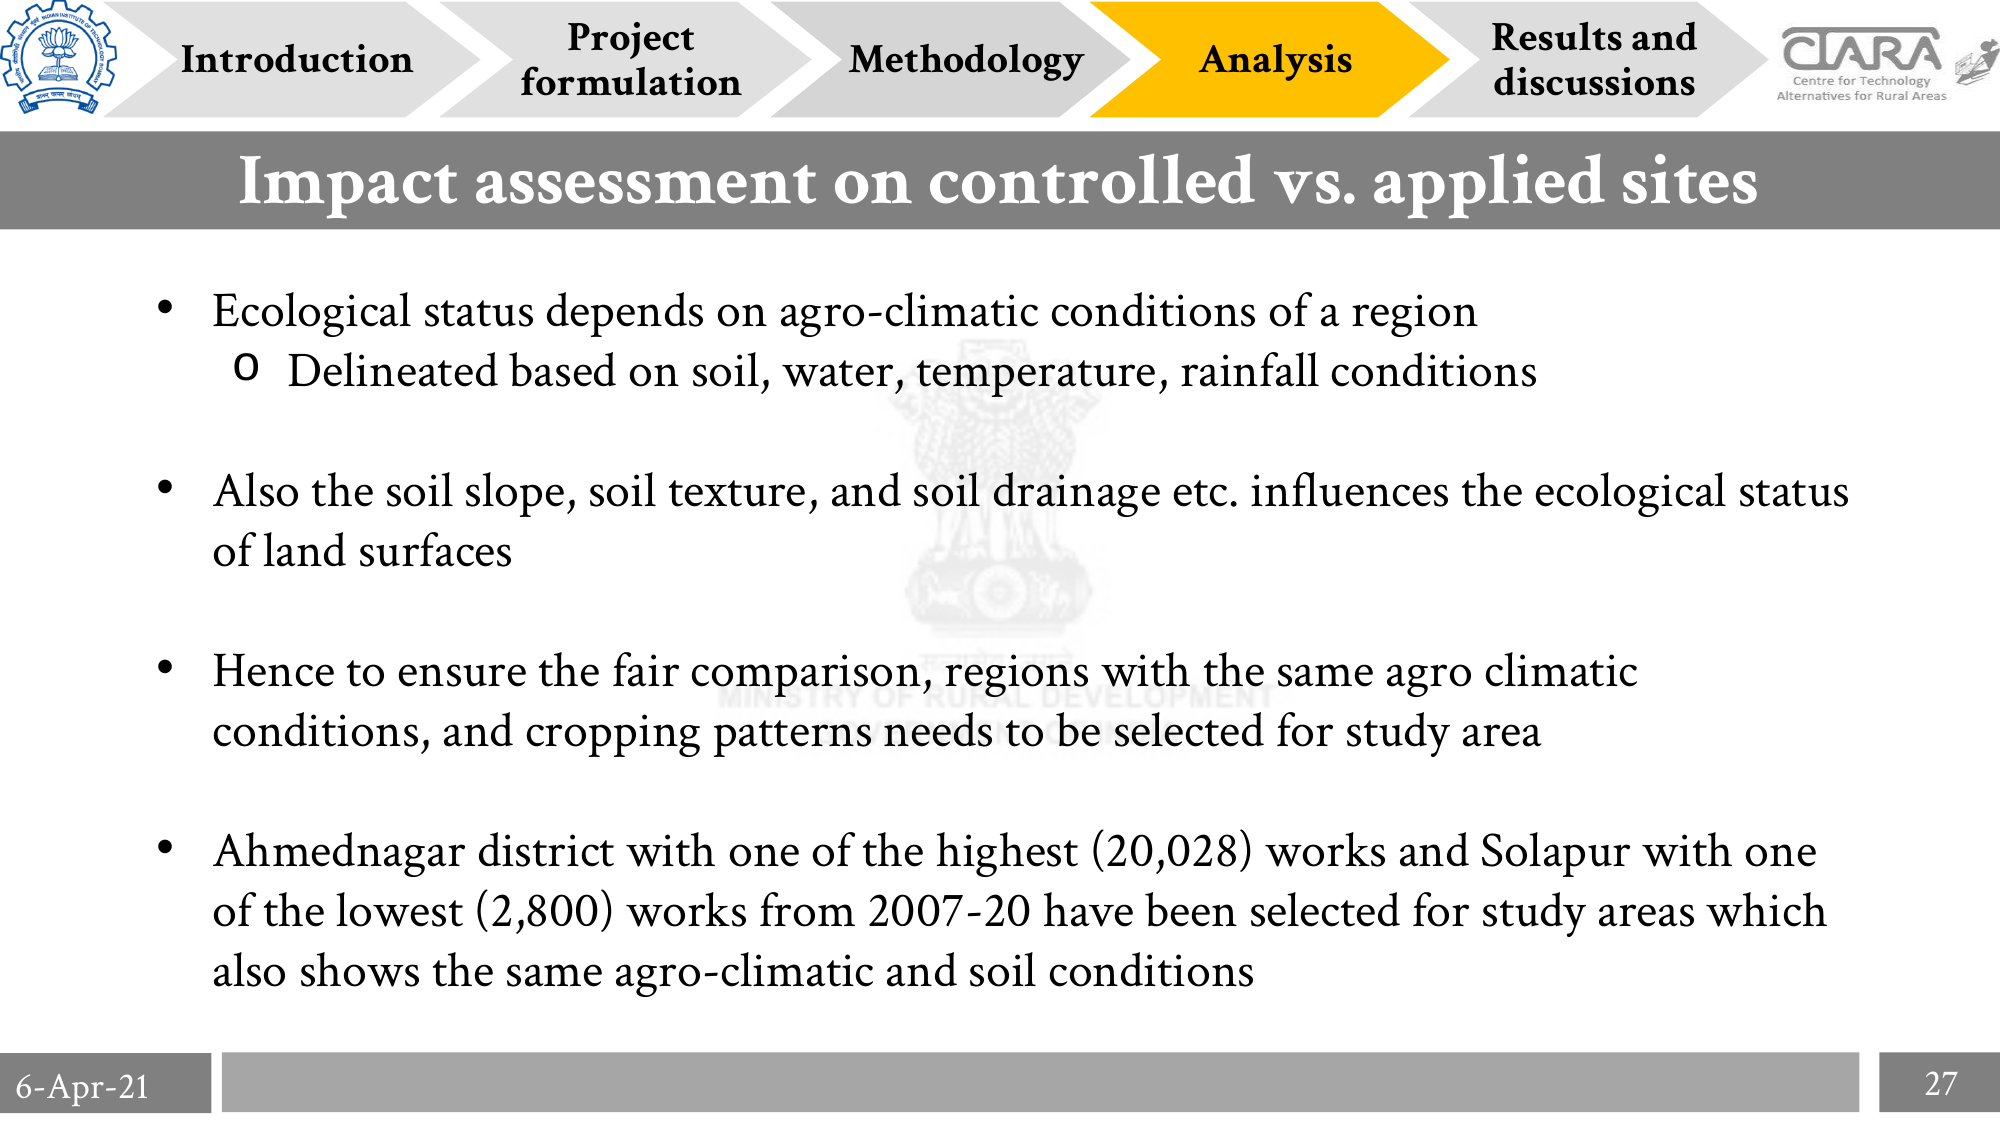

Introduction
Project formulation

Analysis
Results and discussions
Methodology
# Impact assessment on controlled vs. applied sites
Ecological status depends on agro-climatic conditions of a region
Delineated based on soil, water, temperature, rainfall conditions

Also the soil slope, soil texture, and soil drainage etc. influences the ecological status of land surfaces

Hence to ensure the fair comparison, regions with the same agro climatic conditions, and cropping patterns needs to be selected for study area

Ahmednagar district with one of the highest (20,028) works and Solapur with one of the lowest (2,800) works from 2007-20 have been selected for study areas which also shows the same agro-climatic and soil conditions
27

6-Apr-21